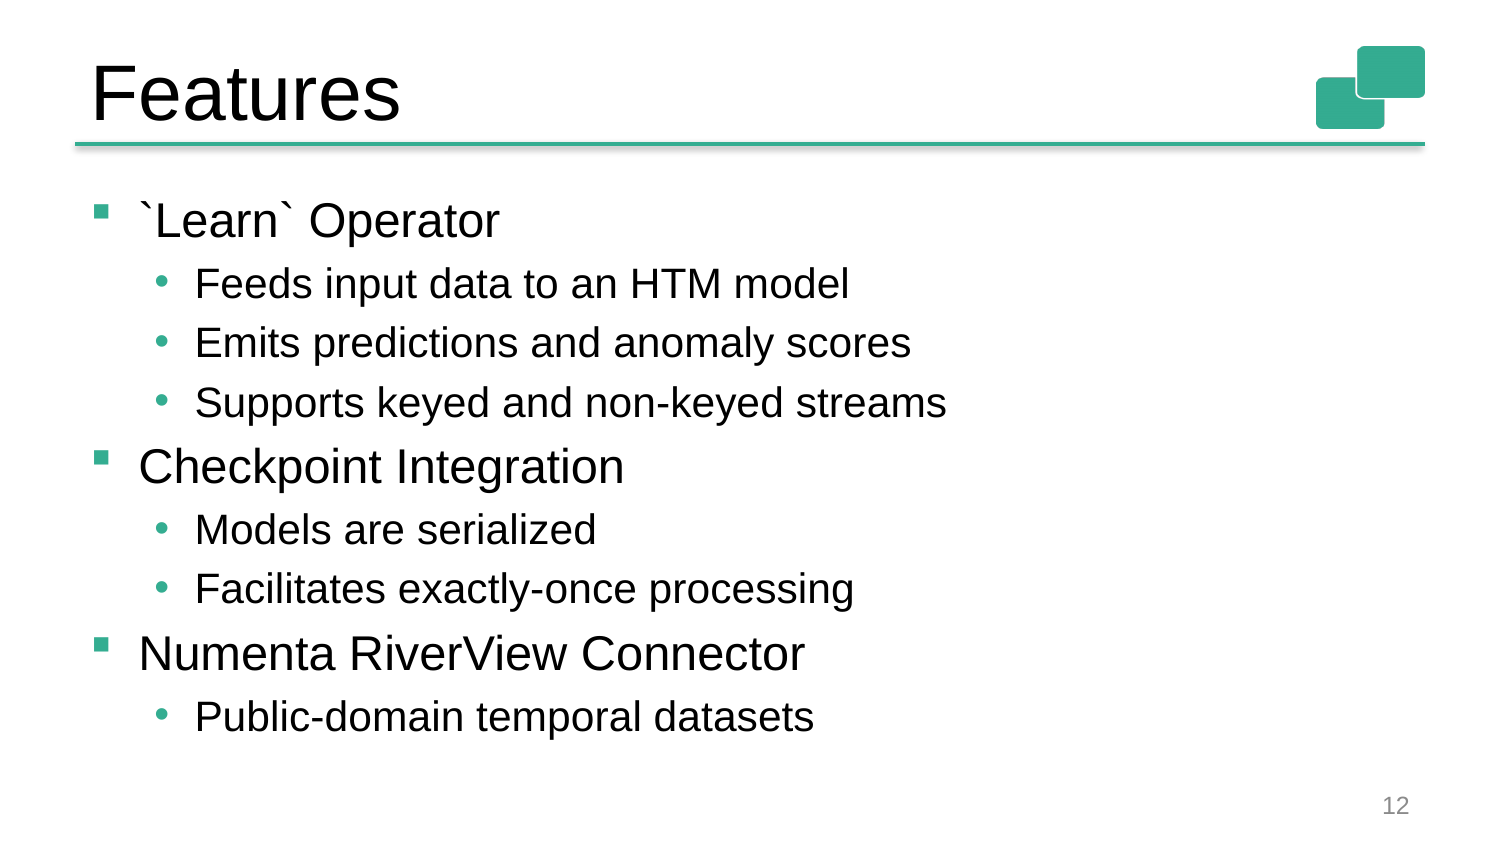

# Features
`Learn` Operator
Feeds input data to an HTM model
Emits predictions and anomaly scores
Supports keyed and non-keyed streams
Checkpoint Integration
Models are serialized
Facilitates exactly-once processing
Numenta RiverView Connector
Public-domain temporal datasets

12